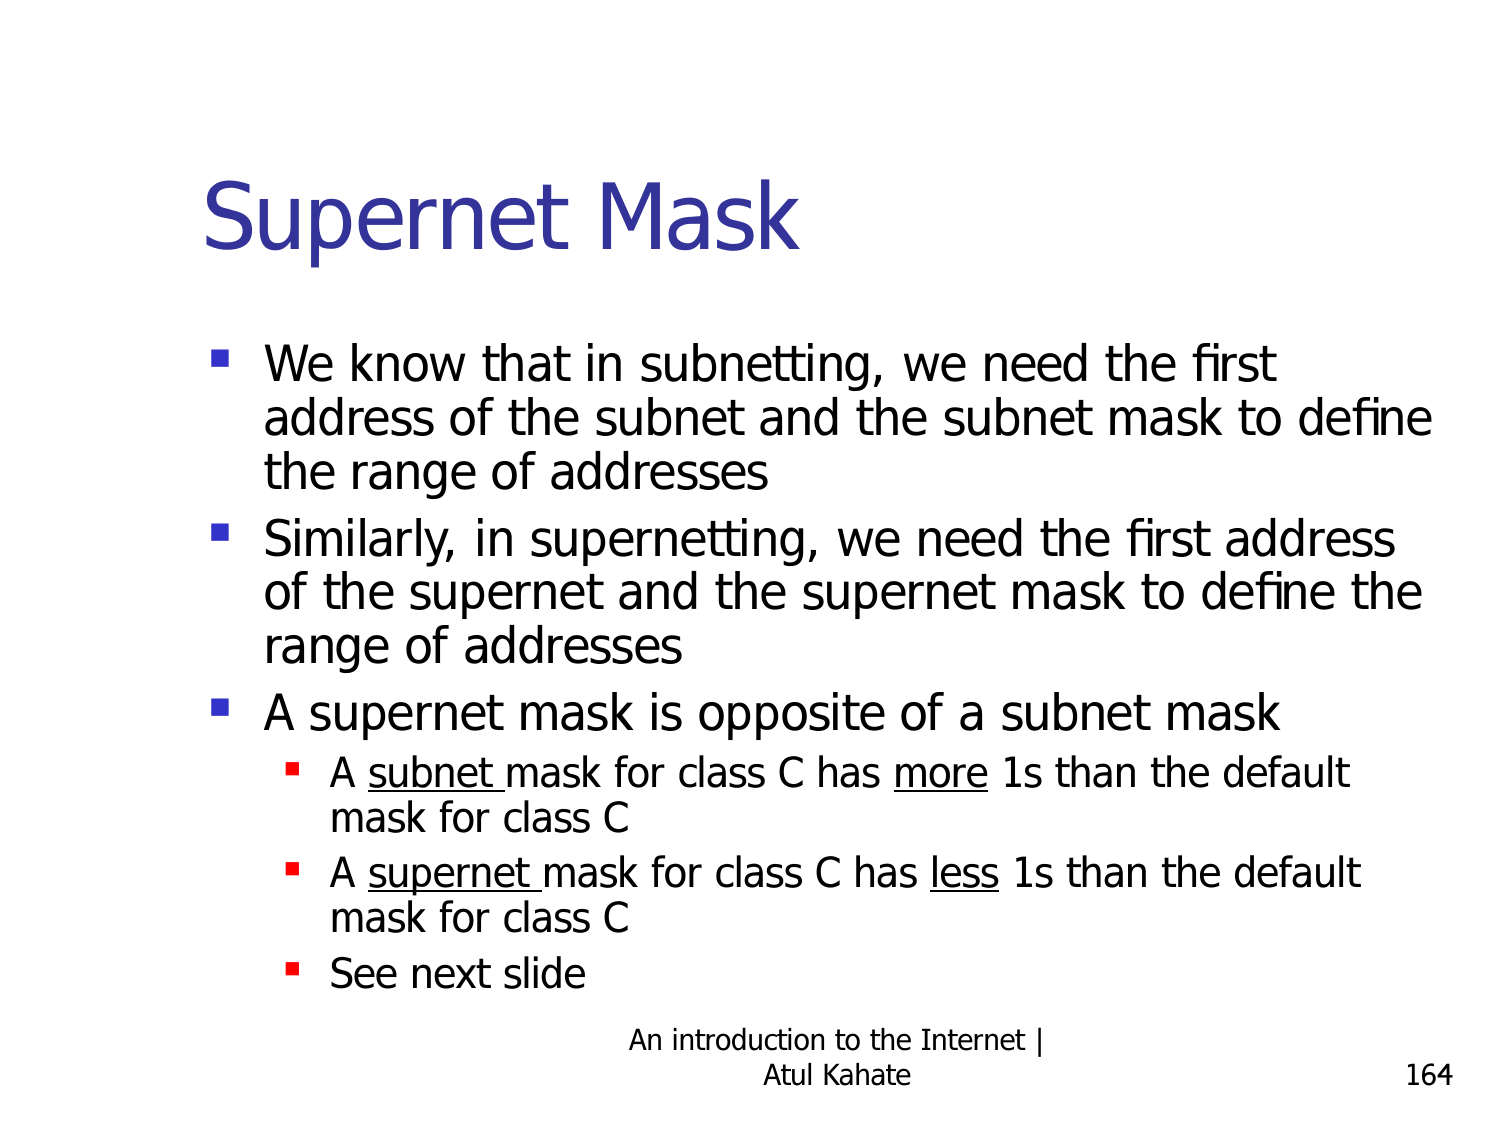

Supernet Mask
We know that in subnetting, we need the first address of the subnet and the subnet mask to define the range of addresses
Similarly, in supernetting, we need the first address of the supernet and the supernet mask to define the range of addresses
A supernet mask is opposite of a subnet mask
A subnet mask for class C has more 1s than the default mask for class C
A supernet mask for class C has less 1s than the default mask for class C
See next slide
An introduction to the Internet | Atul Kahate
164